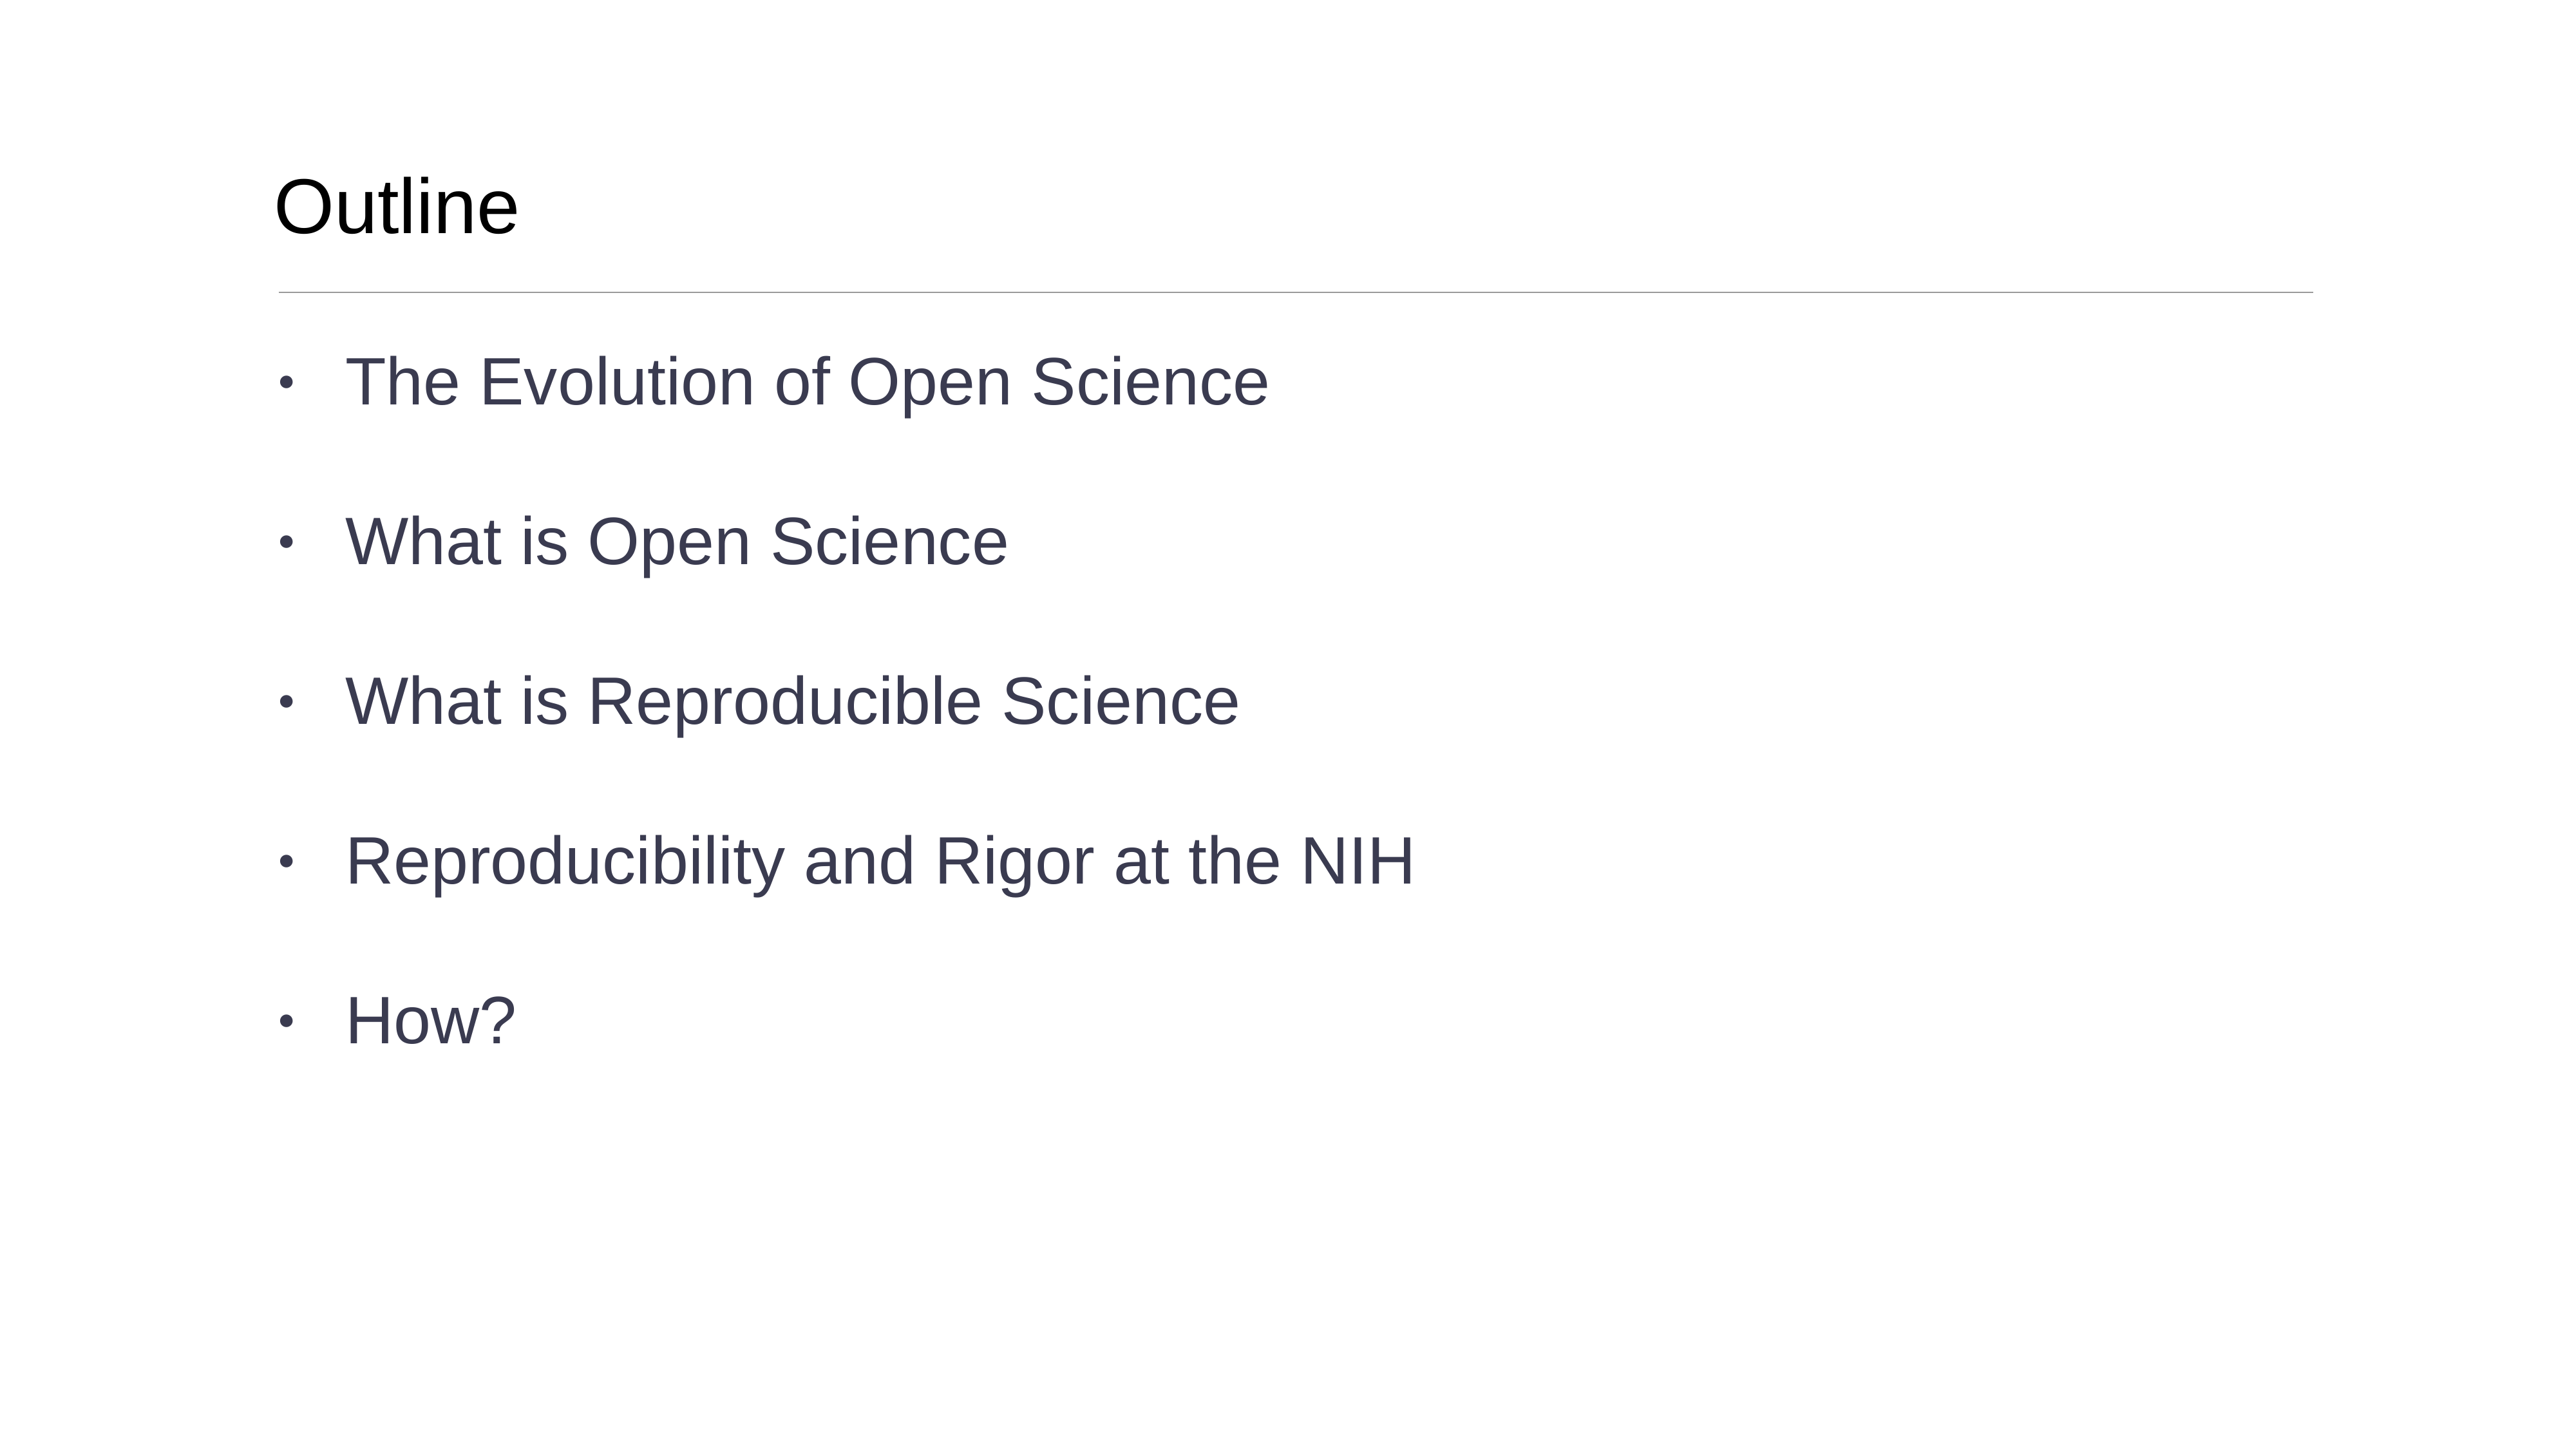

# Outline
The Evolution of Open Science
What is Open Science
What is Reproducible Science
Reproducibility and Rigor at the NIH
How?